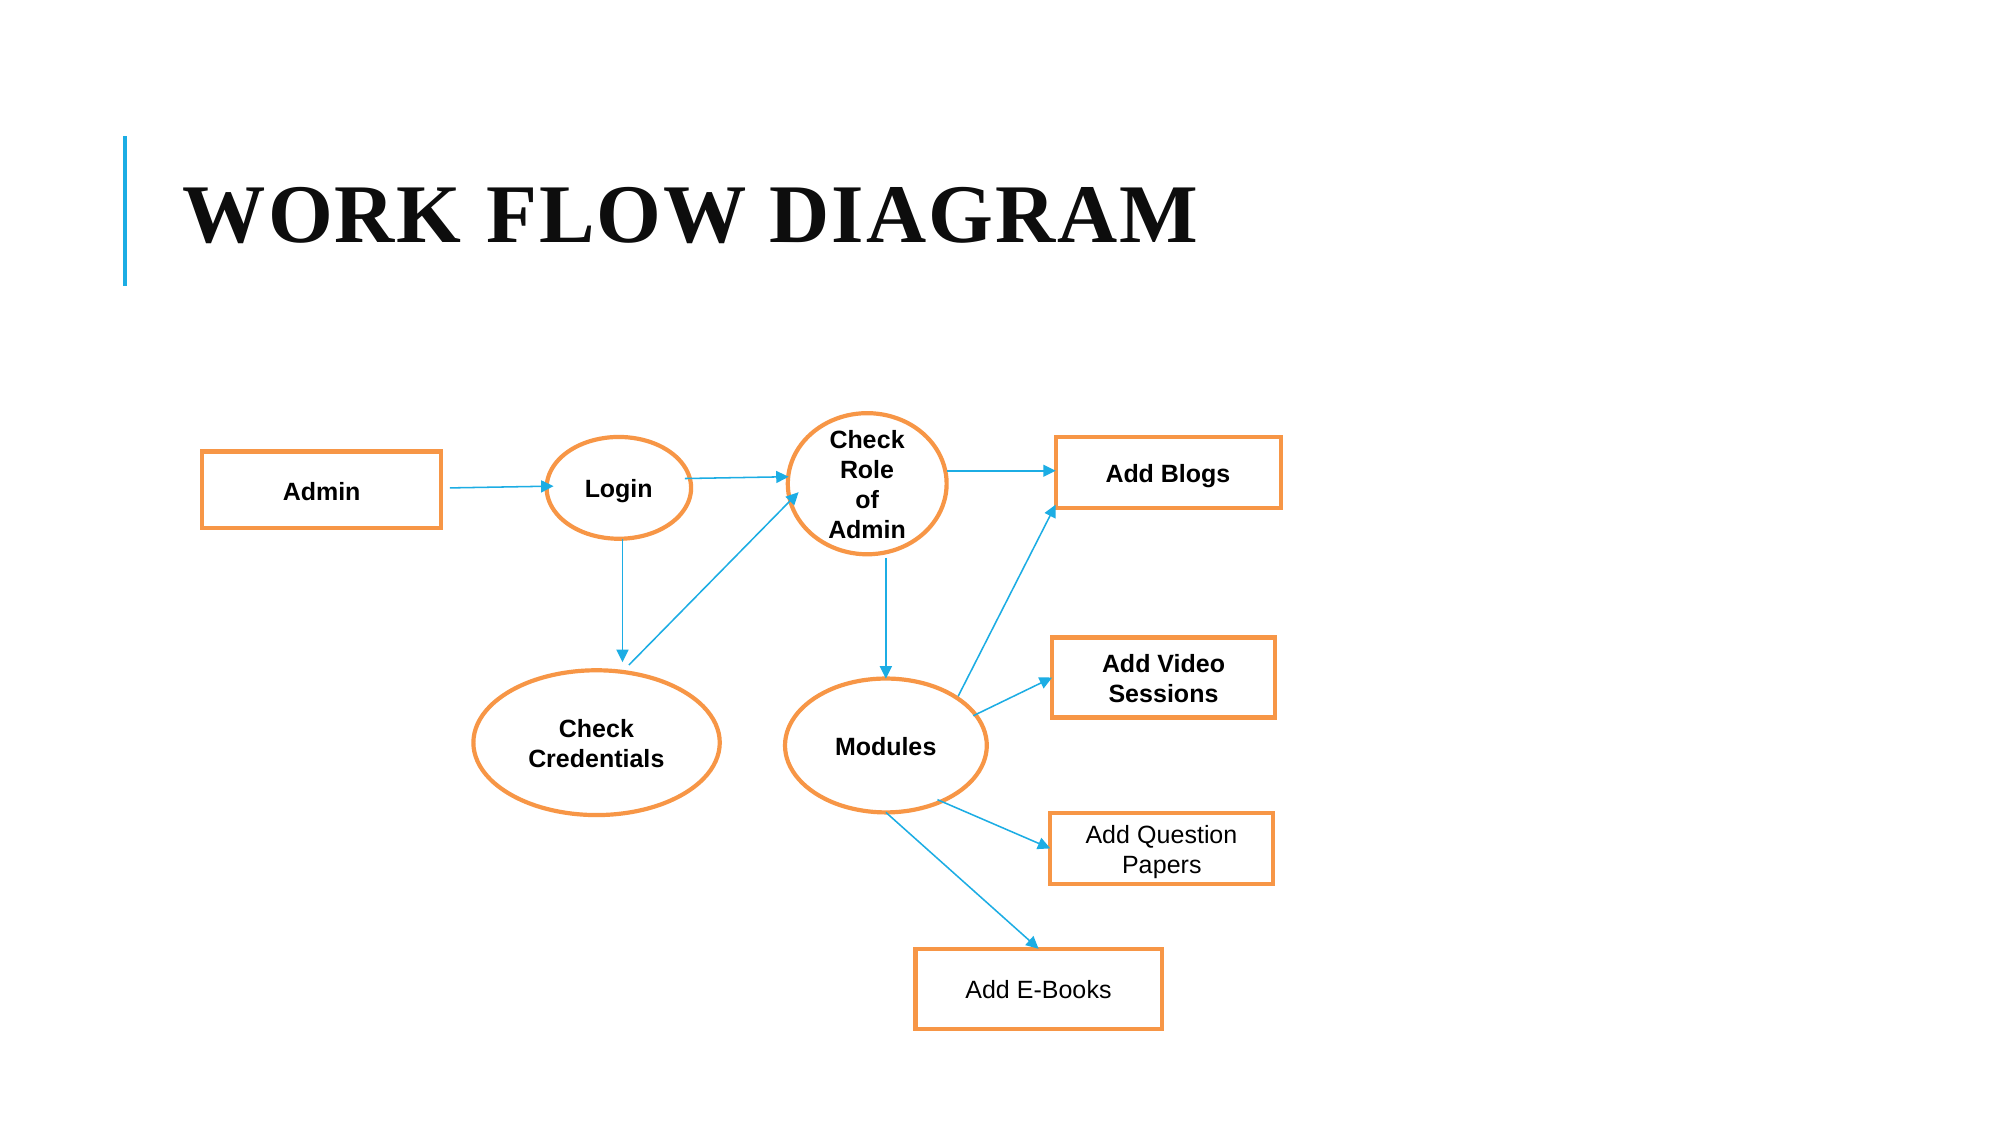

# WORK FLOW DIAGRAM
Check Role of Admin
Login
Add Blogs
Admin
Add Video Sessions
Check
Credentials
Modules
Add Question Papers
Add E-Books